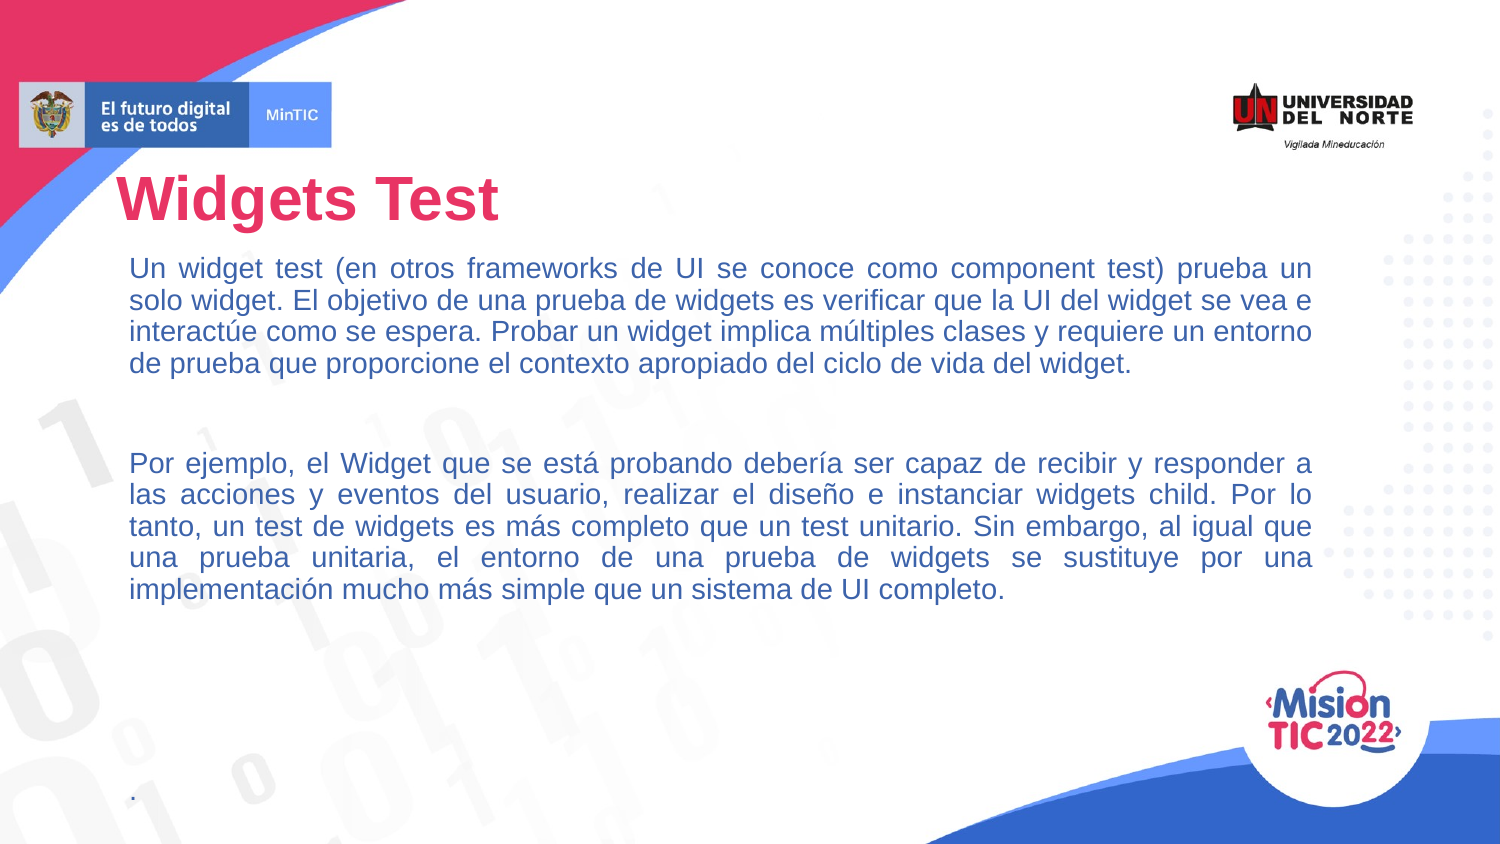

Widgets Test
Un widget test (en otros frameworks de UI se conoce como component test) prueba un solo widget. El objetivo de una prueba de widgets es verificar que la UI del widget se vea e interactúe como se espera. Probar un widget implica múltiples clases y requiere un entorno de prueba que proporcione el contexto apropiado del ciclo de vida del widget.

Por ejemplo, el Widget que se está probando debería ser capaz de recibir y responder a las acciones y eventos del usuario, realizar el diseño e instanciar widgets child. Por lo tanto, un test de widgets es más completo que un test unitario. Sin embargo, al igual que una prueba unitaria, el entorno de una prueba de widgets se sustituye por una implementación mucho más simple que un sistema de UI completo.

.